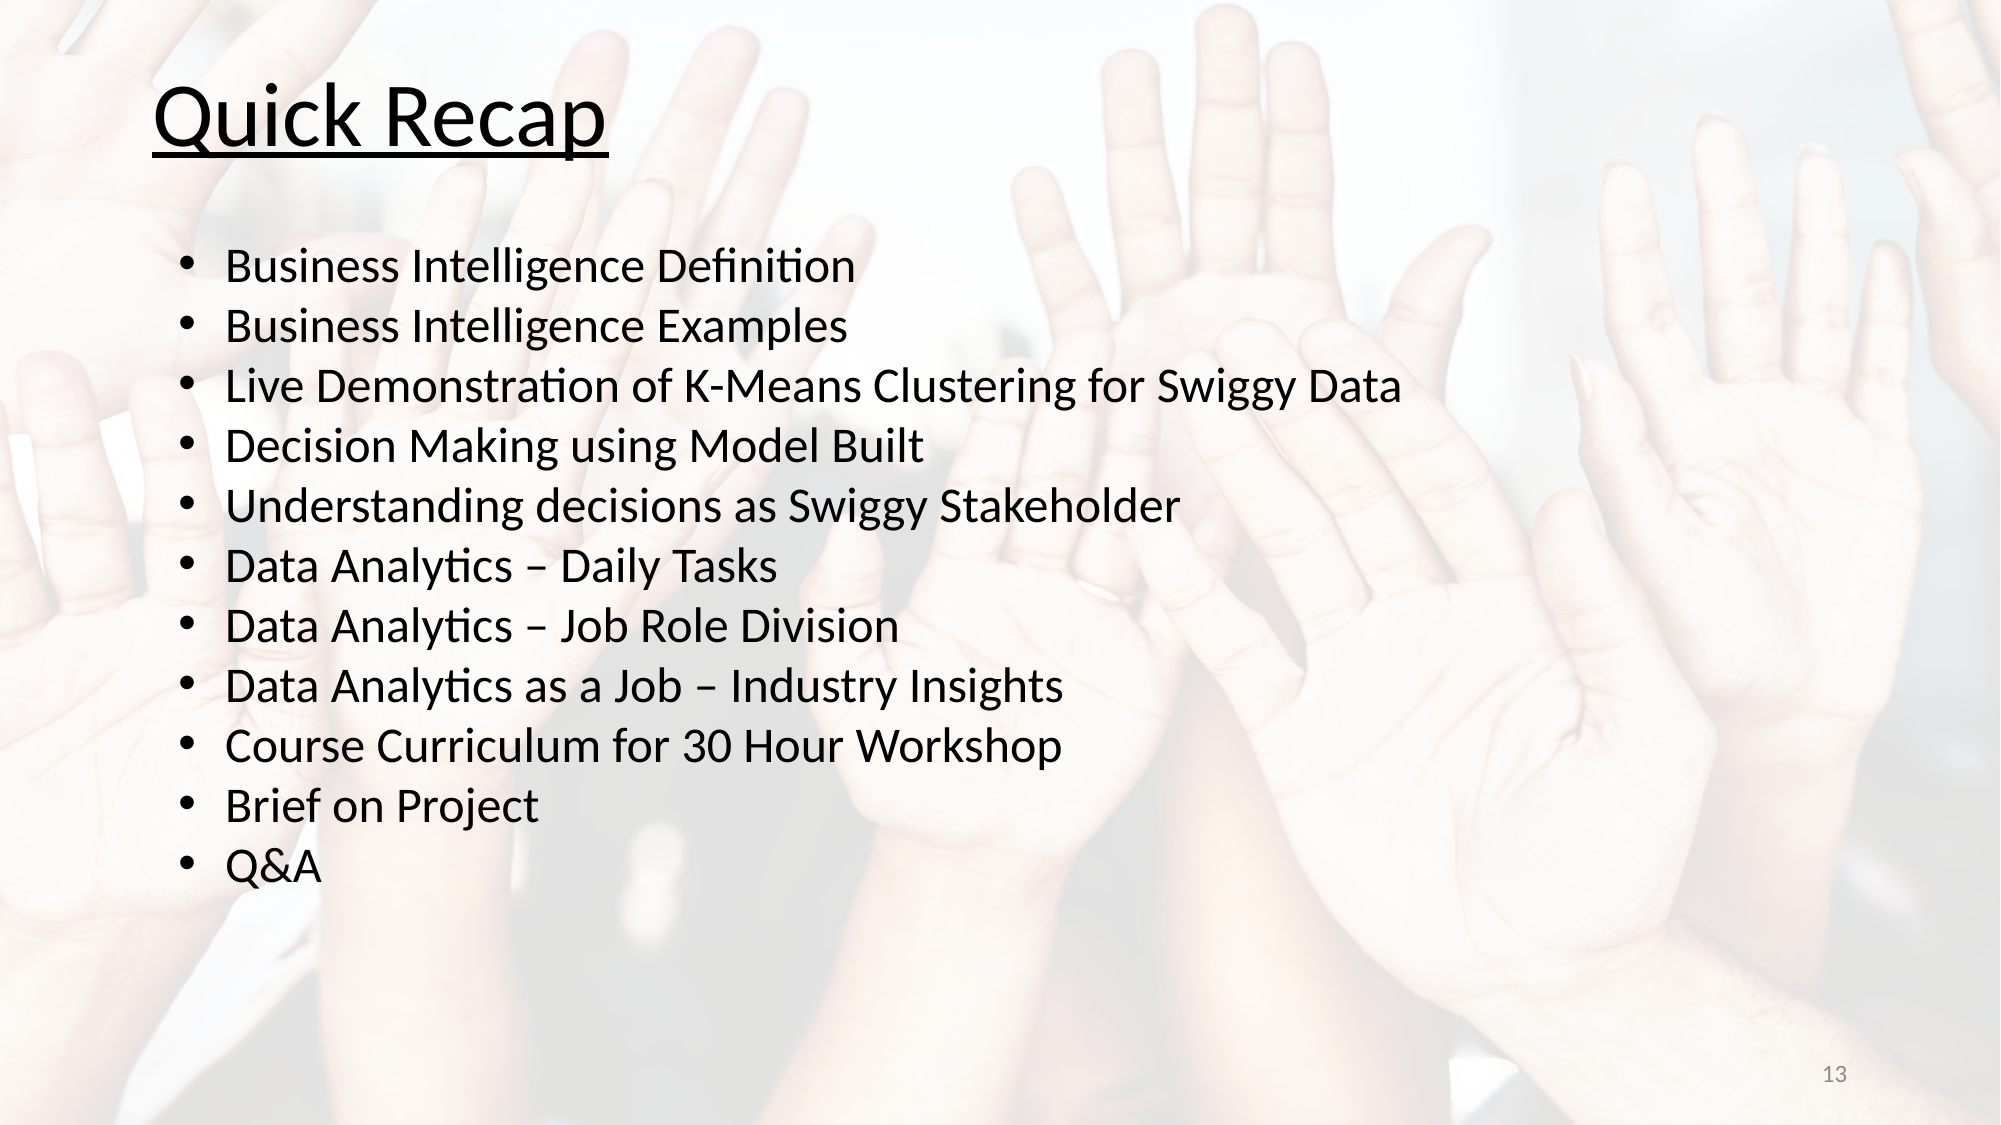

Quick Recap
Business Intelligence Definition
Business Intelligence Examples
Live Demonstration of K-Means Clustering for Swiggy Data
Decision Making using Model Built
Understanding decisions as Swiggy Stakeholder
Data Analytics – Daily Tasks
Data Analytics – Job Role Division
Data Analytics as a Job – Industry Insights
Course Curriculum for 30 Hour Workshop
Brief on Project
Q&A

13